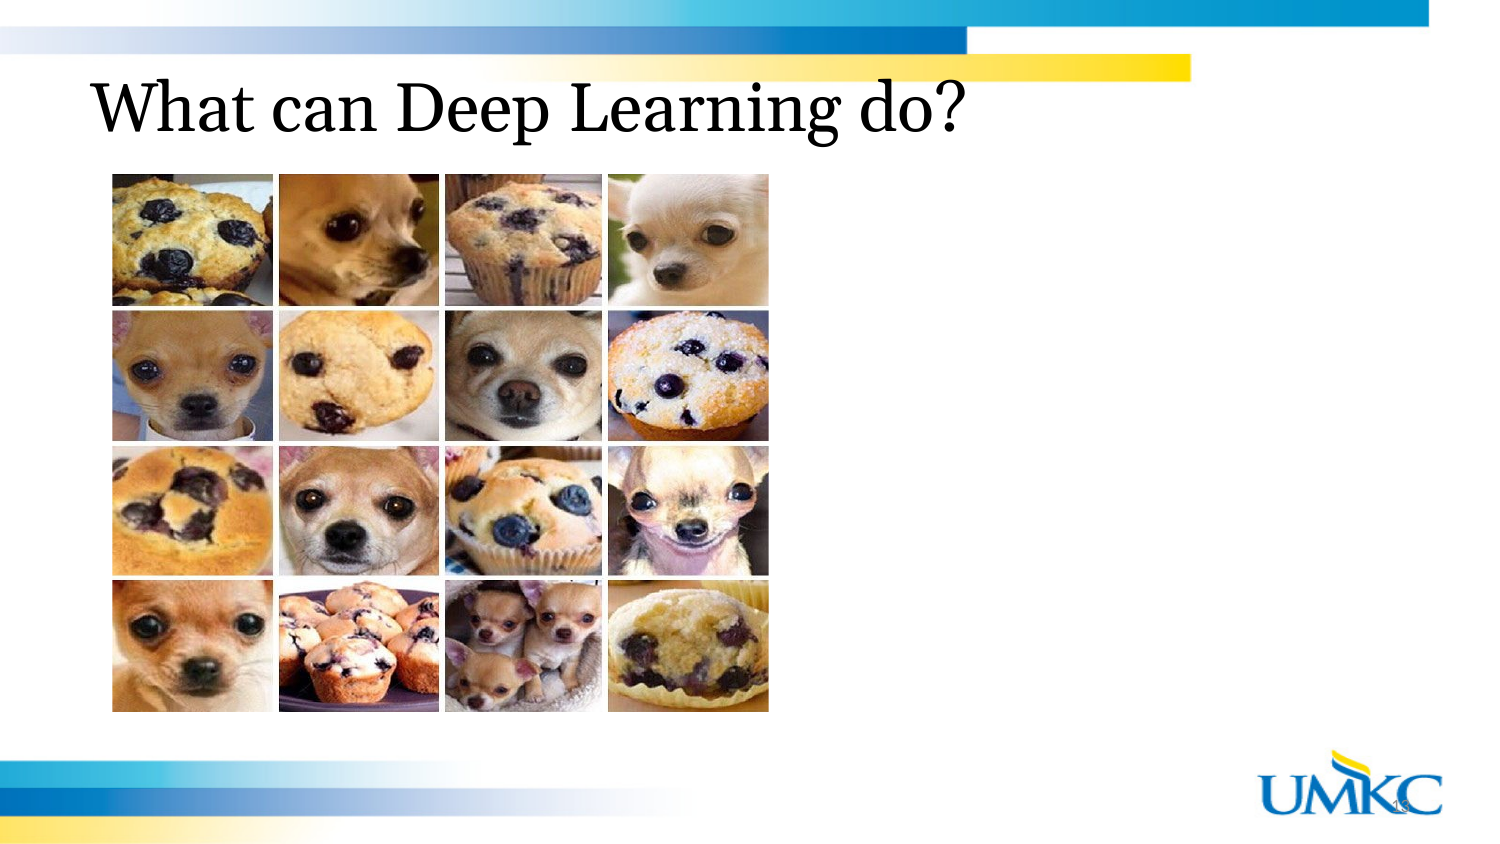

# What can Deep Learning do?

13